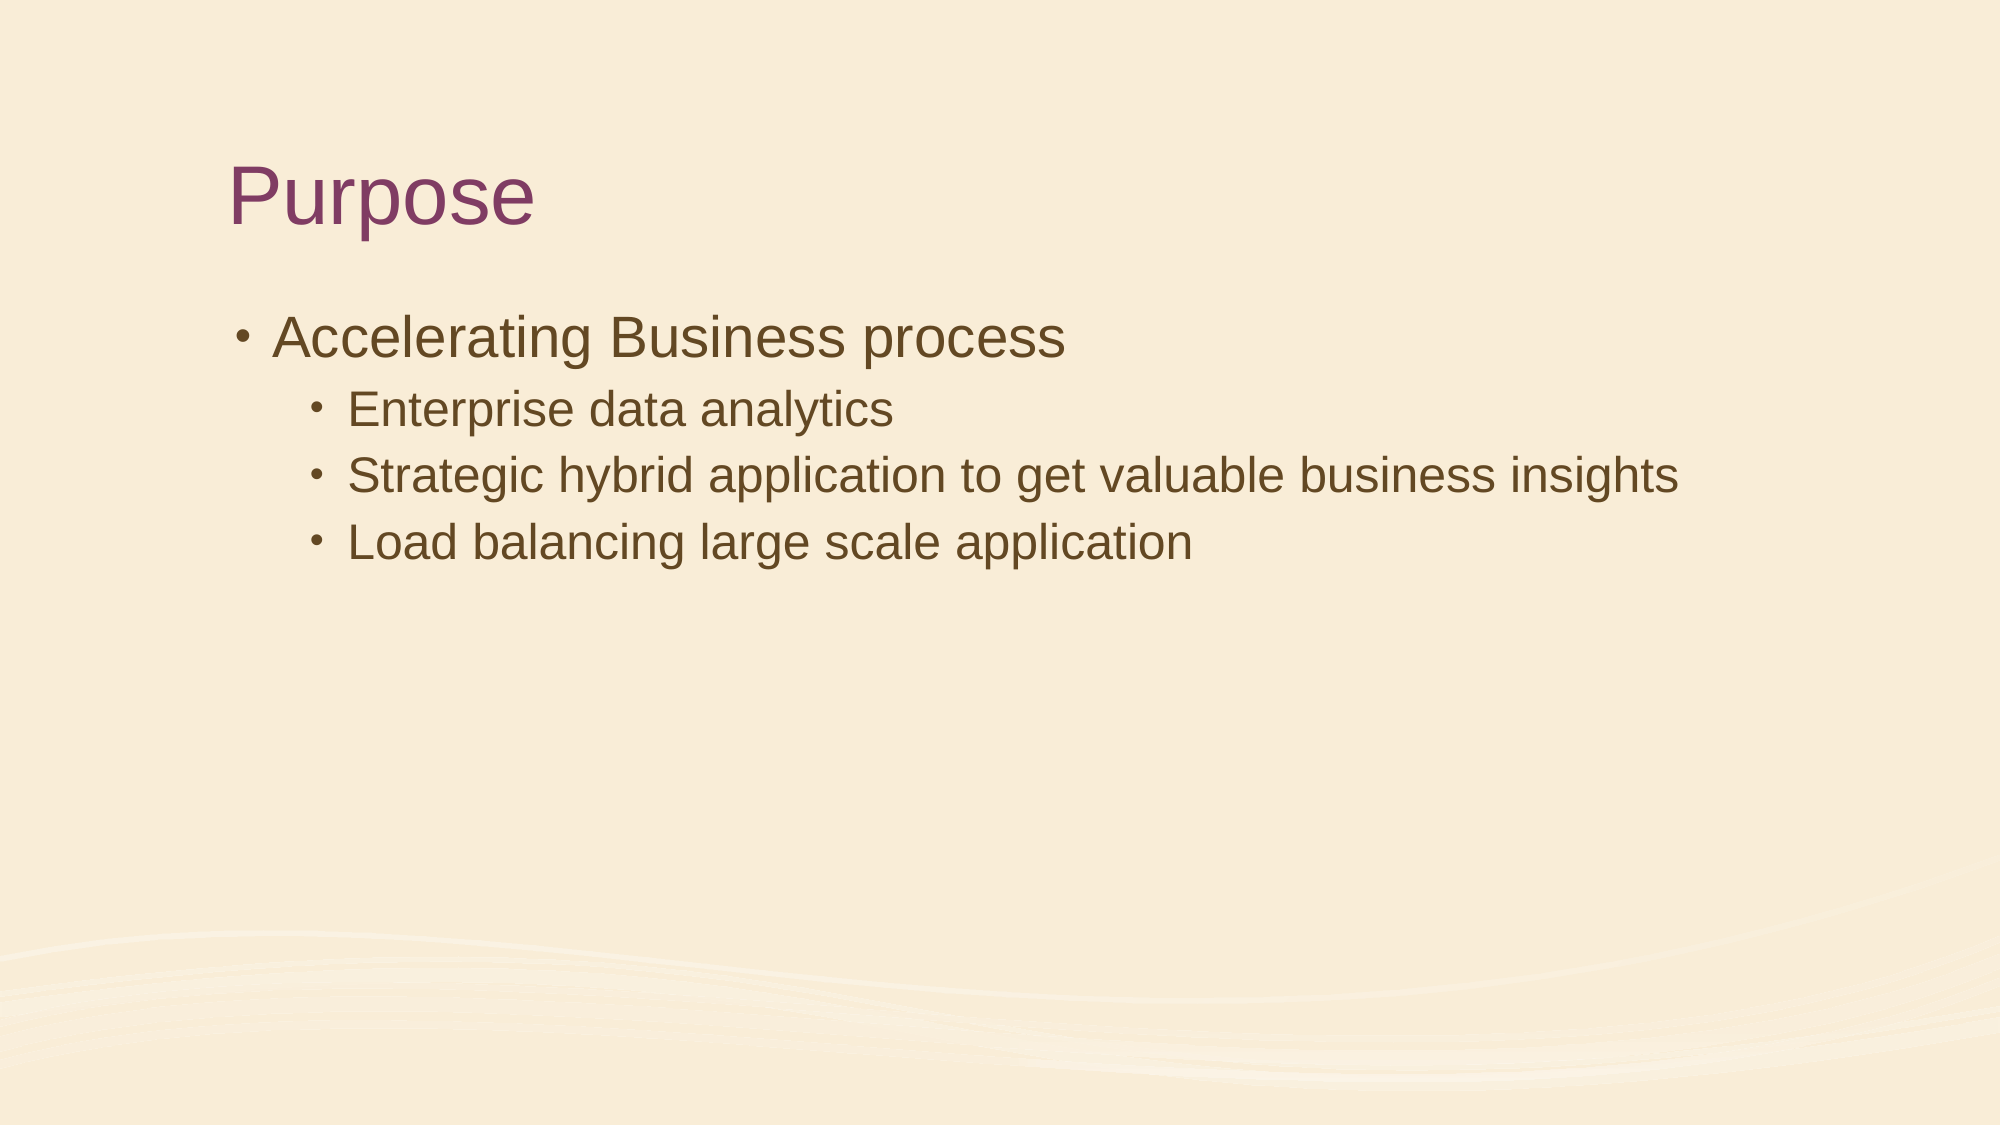

# Purpose
Accelerating Business process
Enterprise data analytics
Strategic hybrid application to get valuable business insights
Load balancing large scale application